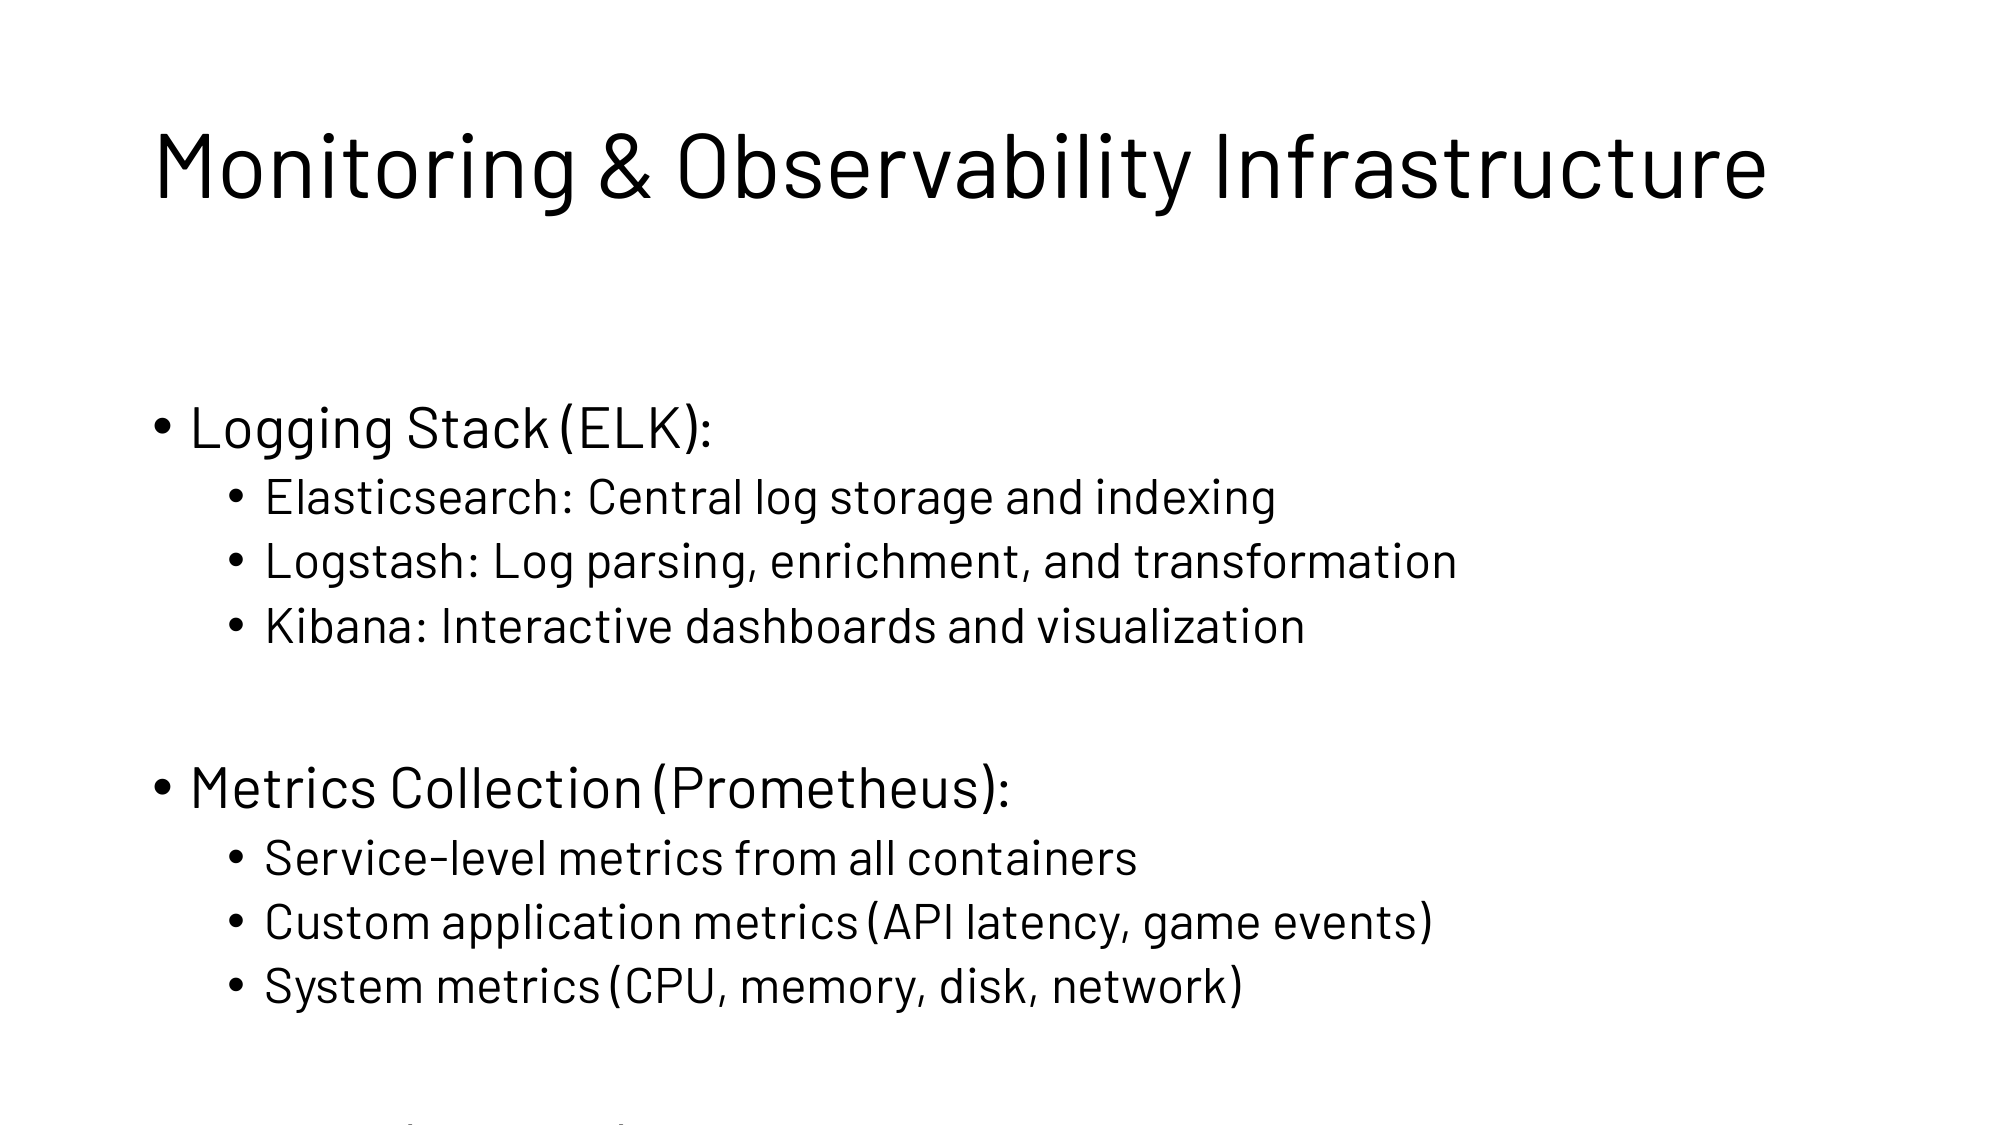

# Monitoring & Observability Infrastructure

Logging Stack (ELK):
Elasticsearch: Central log storage and indexing
Logstash: Log parsing, enrichment, and transformation
Kibana: Interactive dashboards and visualization

Metrics Collection (Prometheus):
Service-level metrics from all containers
Custom application metrics (API latency, game events)
System metrics (CPU, memory, disk, network)

Alerting (Grafana):
Dashboard creation and visualization
Alert thresholds for anomaly detection
Historical metrics trending and analysis

Health Checks:
Container health checks every 30 seconds
Service dependency validation
Database connectivity monitoring

Audit Logging:
User authentication events
Administrative actions
Data access and modifications